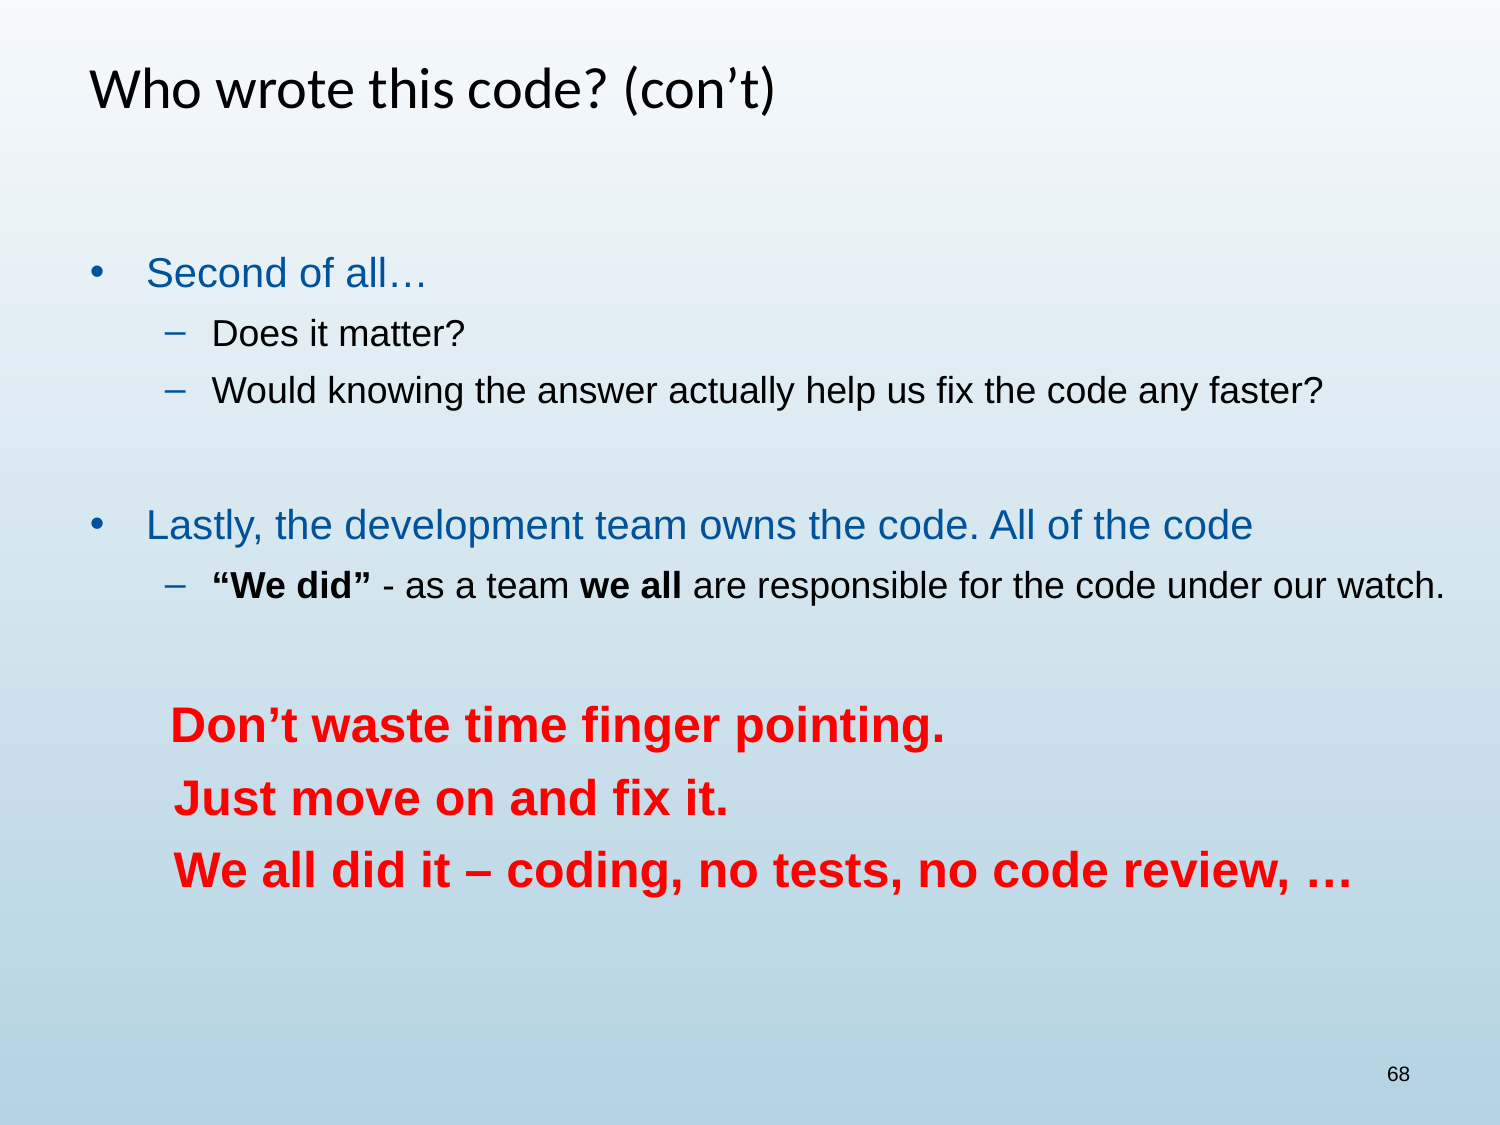

# Who wrote this code? (con’t)
Second of all…
Does it matter?
Would knowing the answer actually help us fix the code any faster?

Lastly, the development team owns the code. All of the code
“We did” - as a team we all are responsible for the code under our watch.

       Don’t waste time finger pointing.
      Just move on and fix it.
      We all did it – coding, no tests, no code review, …